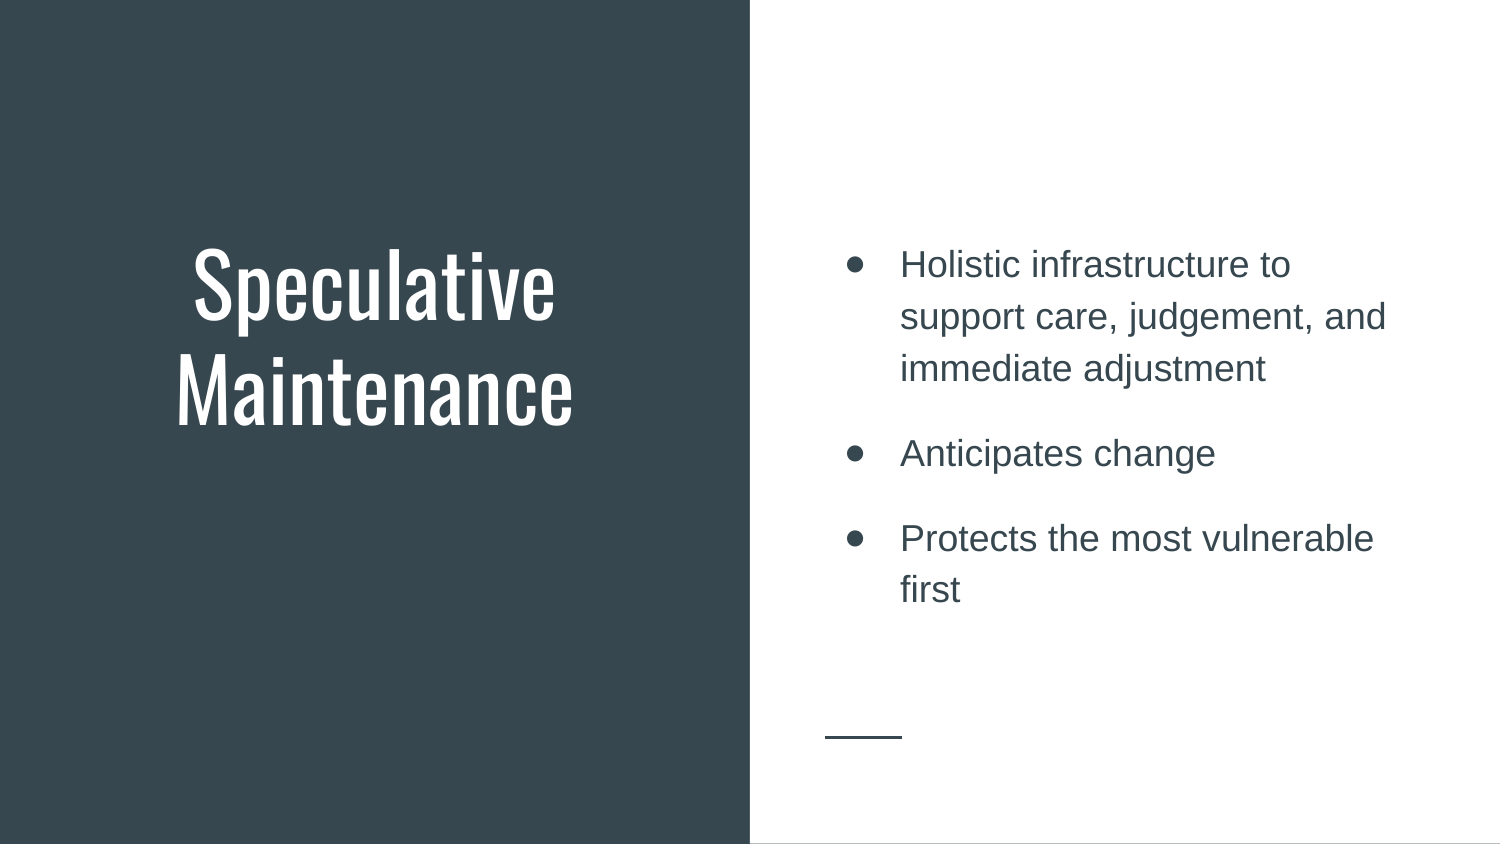

Holistic infrastructure to support care, judgement, and immediate adjustment
Anticipates change
Protects the most vulnerable first
# Speculative Maintenance